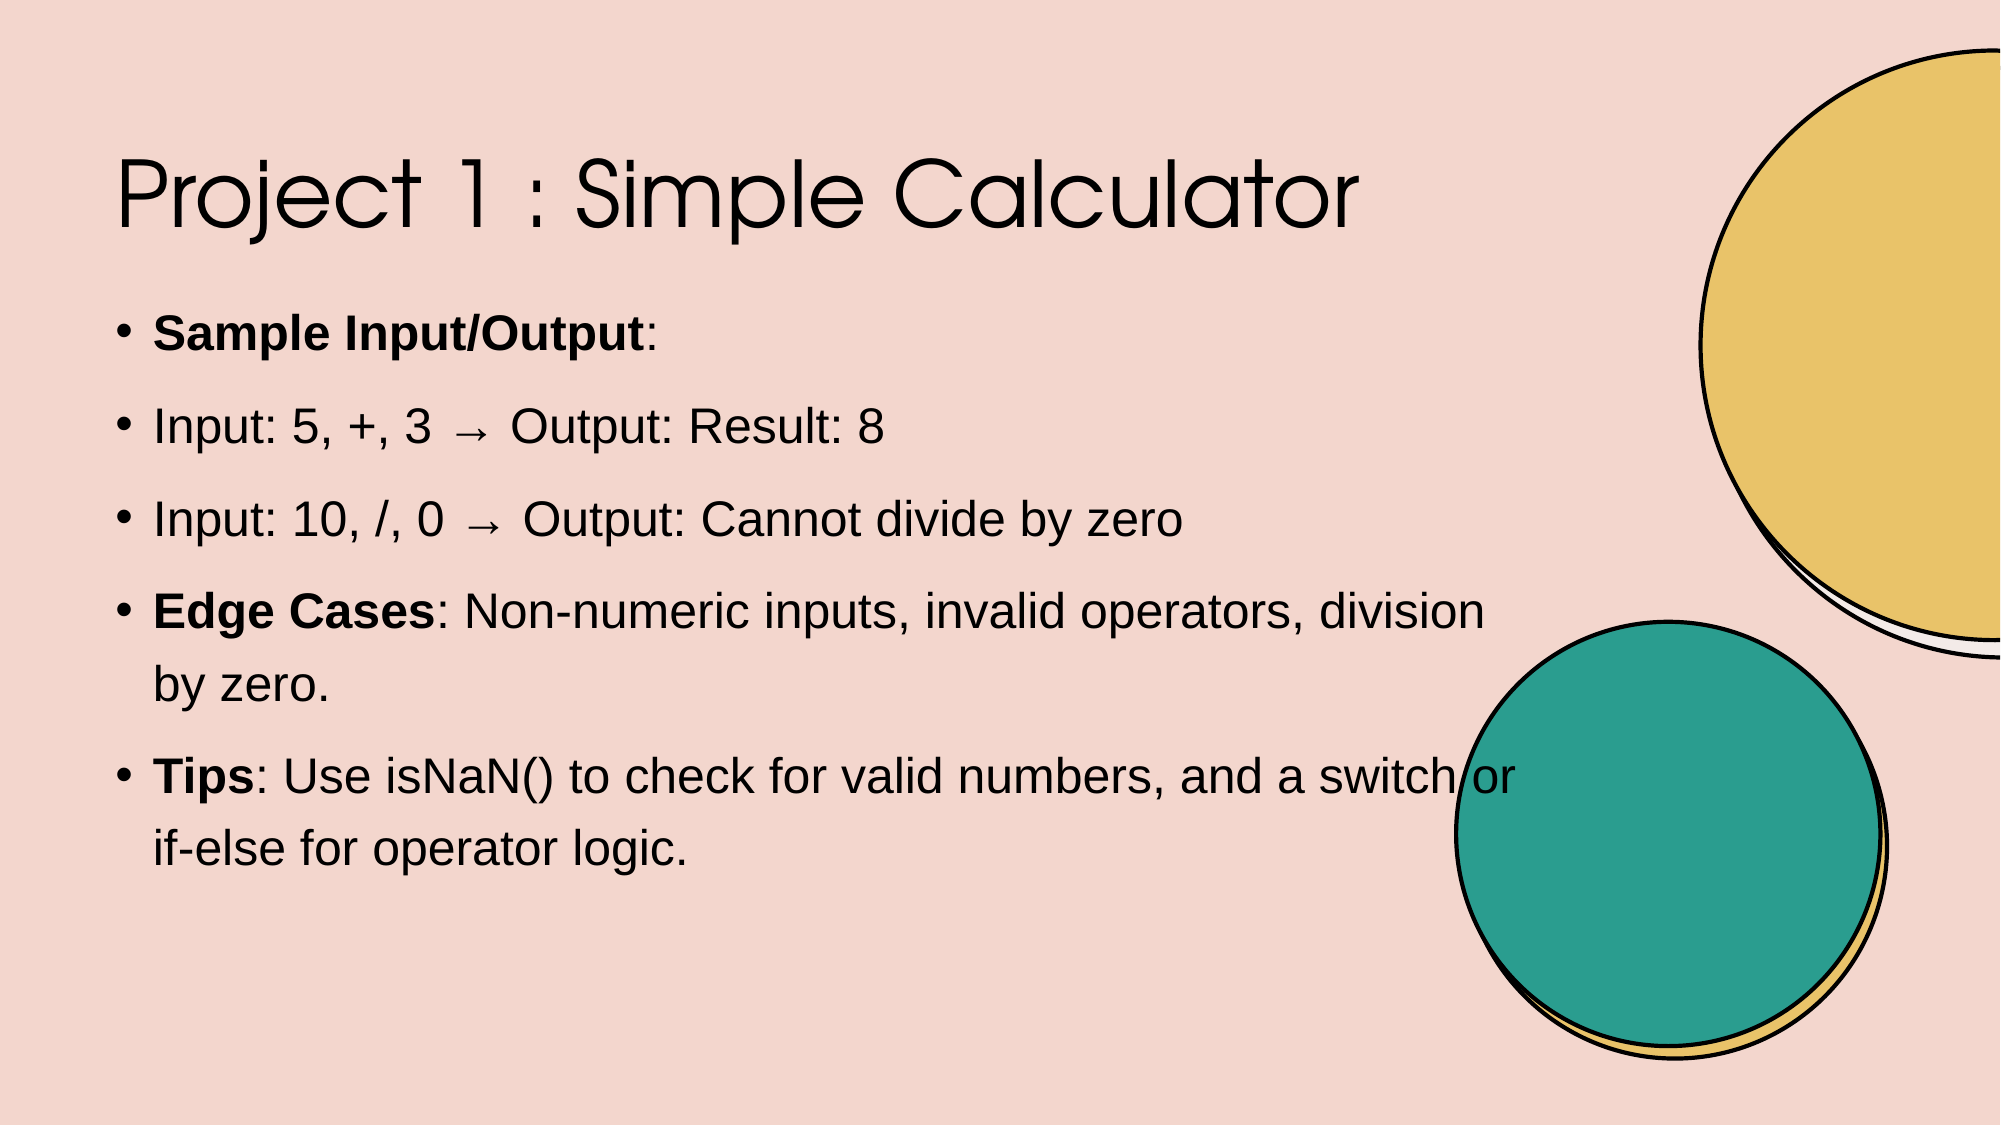

# Project 1 : Simple Calculator
Sample Input/Output:
Input: 5, +, 3 → Output: Result: 8
Input: 10, /, 0 → Output: Cannot divide by zero
Edge Cases: Non-numeric inputs, invalid operators, division by zero.
Tips: Use isNaN() to check for valid numbers, and a switch or if-else for operator logic.